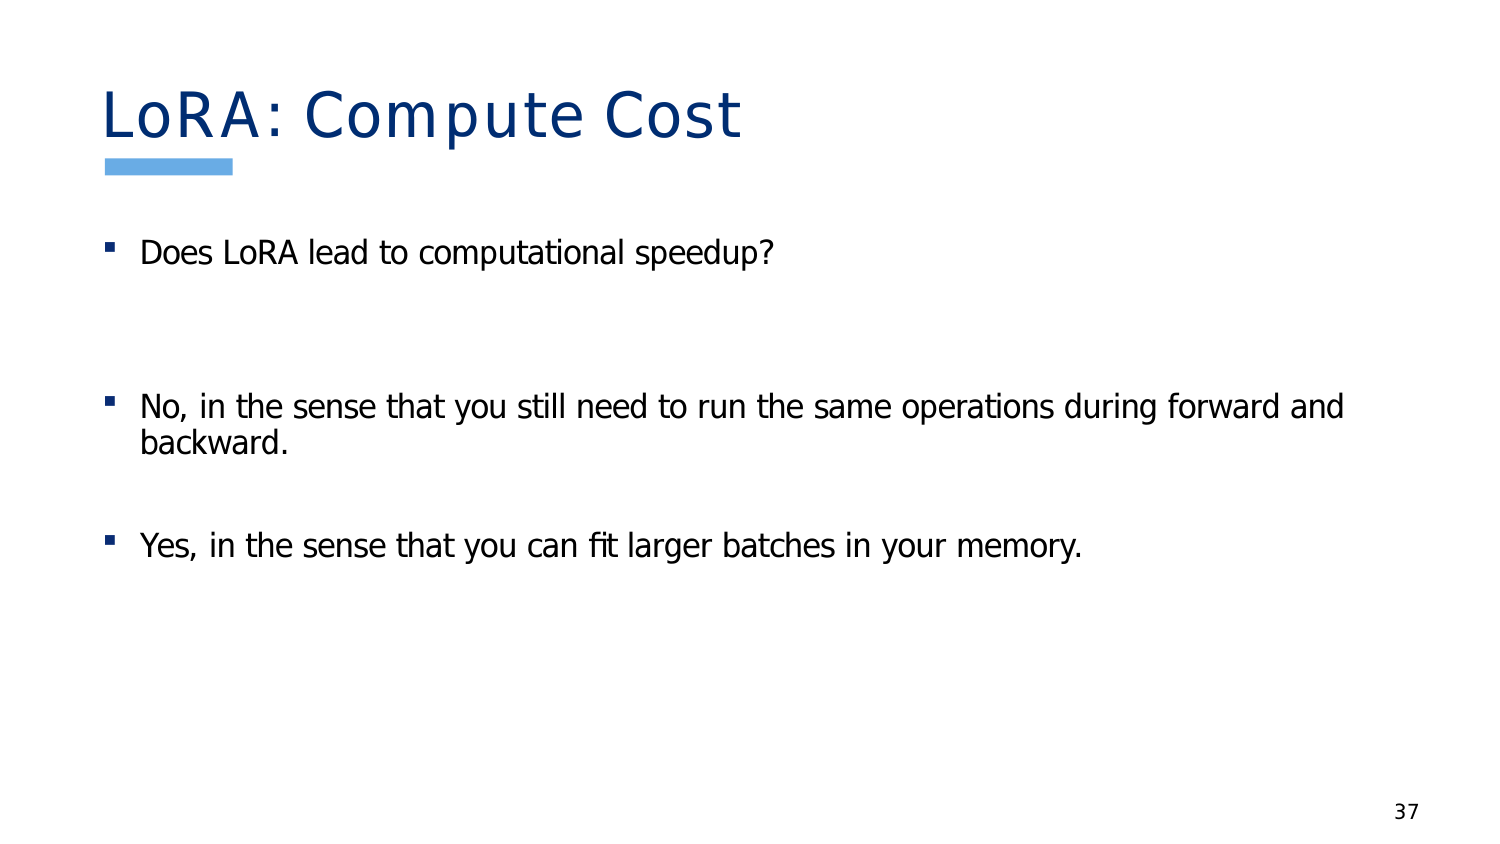

# LoRA: Compute Cost
Does LoRA lead to computational speedup?

No, in the sense that you still need to run the same operations during forward and backward.

Yes, in the sense that you can fit larger batches in your memory.